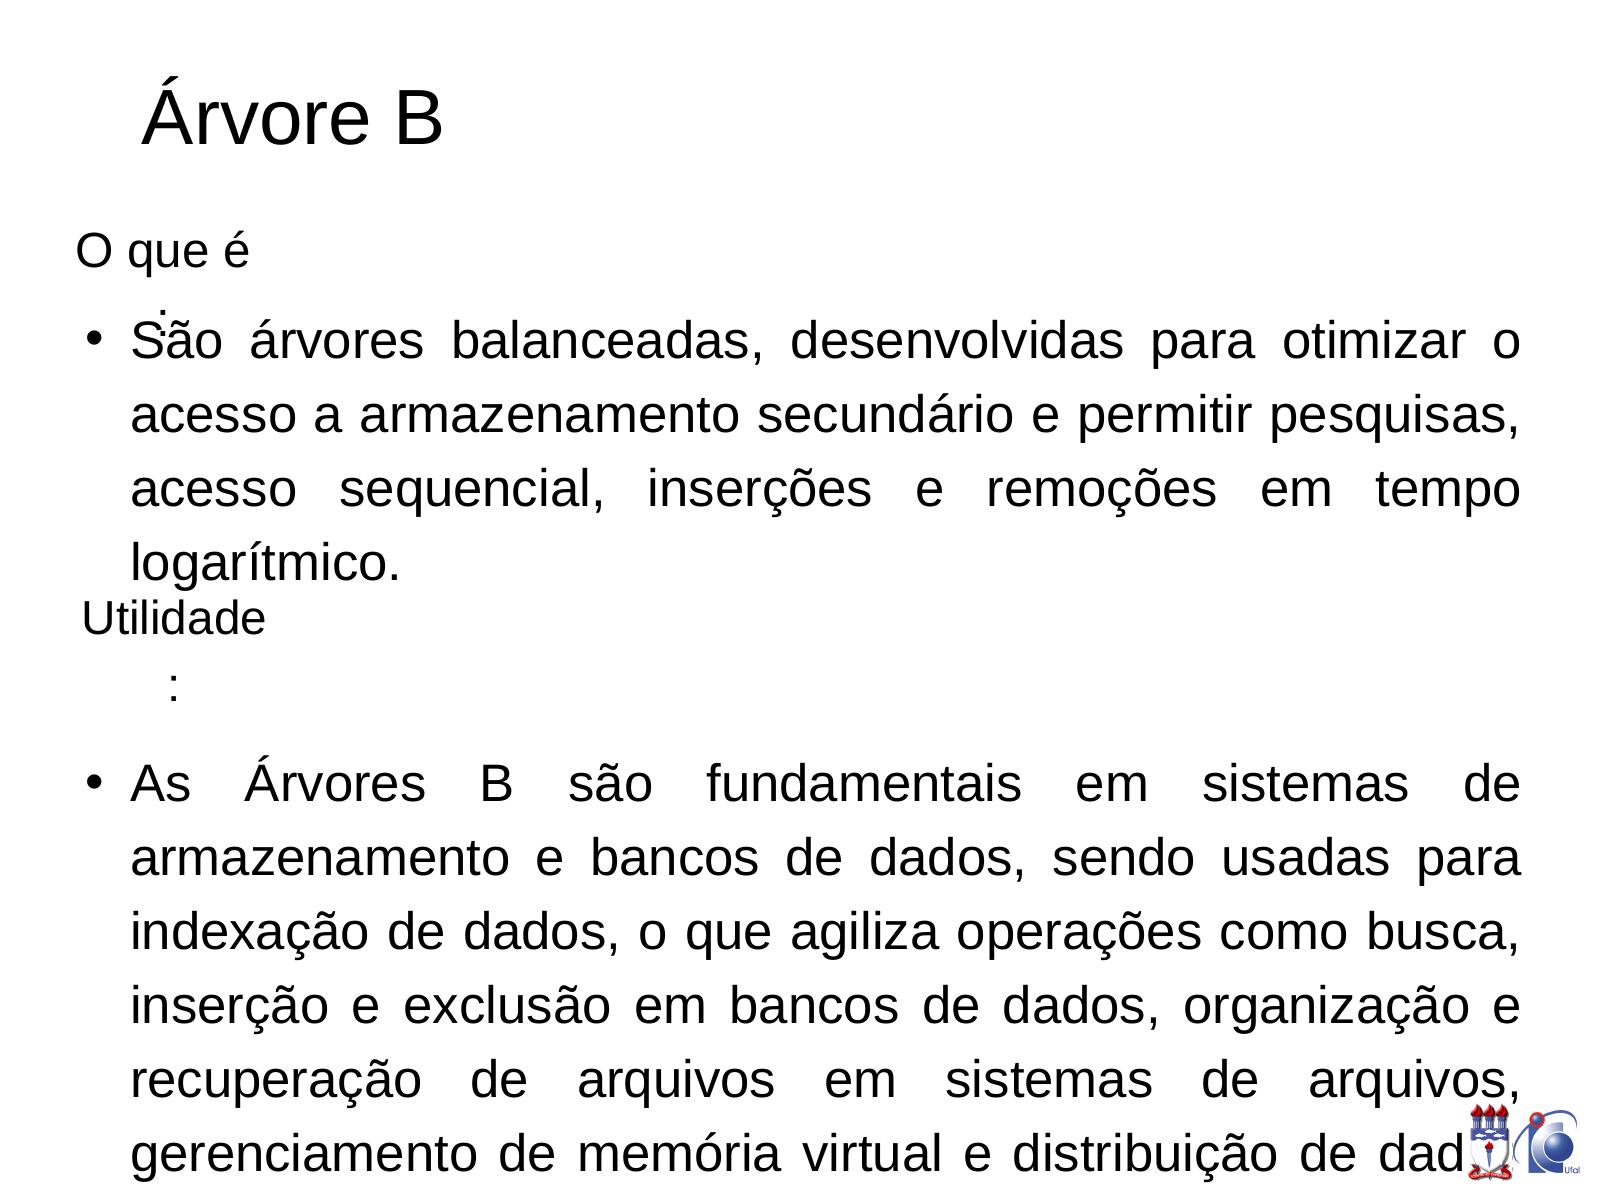

Árvore B
O que é :
São árvores balanceadas, desenvolvidas para otimizar o acesso a armazenamento secundário e permitir pesquisas, acesso sequencial, inserções e remoções em tempo logarítmico.

As Árvores B são fundamentais em sistemas de armazenamento e bancos de dados, sendo usadas para indexação de dados, o que agiliza operações como busca, inserção e exclusão em bancos de dados, organização e recuperação de arquivos em sistemas de arquivos, gerenciamento de memória virtual e distribuição de dados em ambientes distribuídos.
Utilidade :